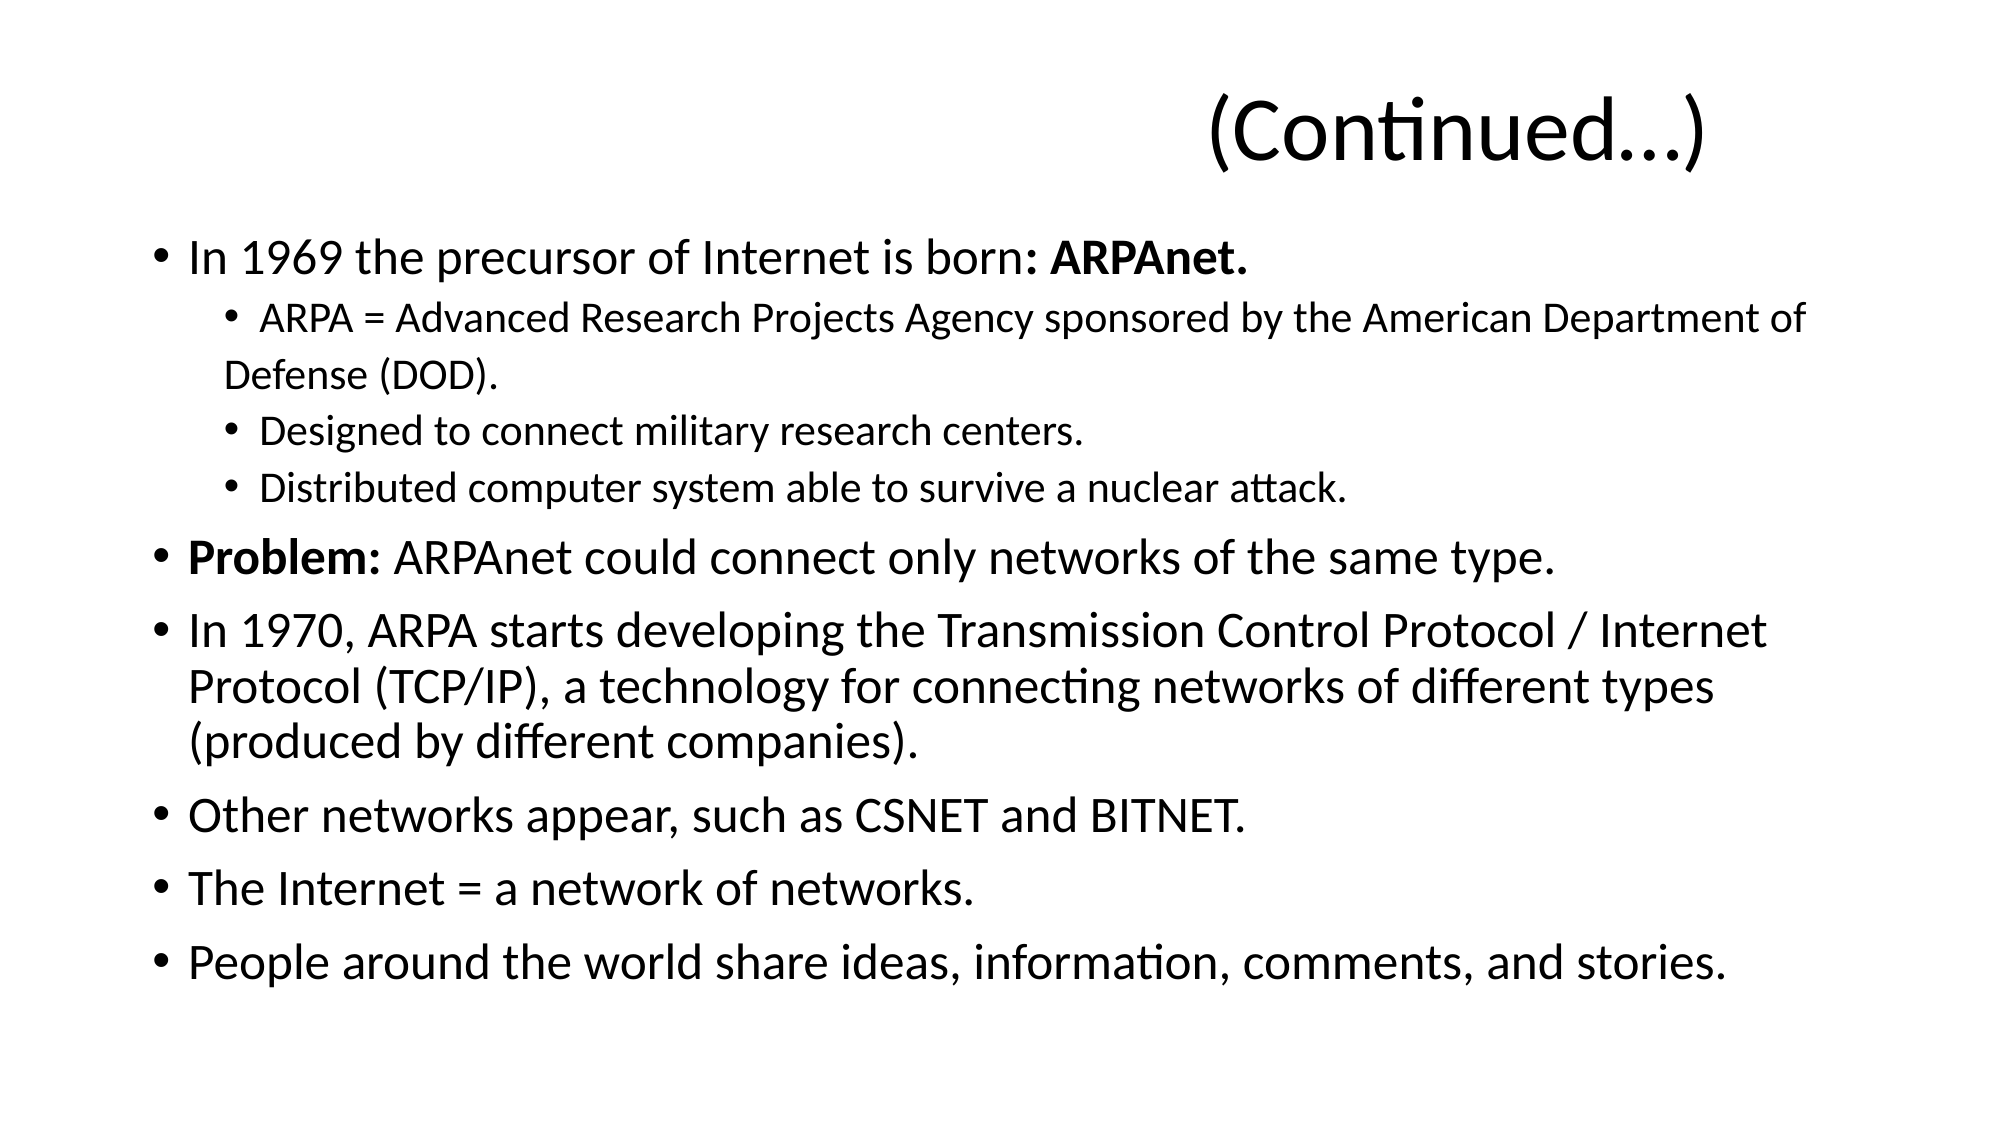

(Continued…)
In 1969 the precursor of Internet is born: ARPAnet.
ARPA = Advanced Research Projects Agency sponsored by the American Department of
Defense (DOD).
Designed to connect military research centers.
Distributed computer system able to survive a nuclear attack.
Problem: ARPAnet could connect only networks of the same type.
In 1970, ARPA starts developing the Transmission Control Protocol / Internet Protocol (TCP/IP), a technology for connecting networks of different types (produced by different companies).
Other networks appear, such as CSNET and BITNET.
The Internet = a network of networks.
People around the world share ideas, information, comments, and stories.